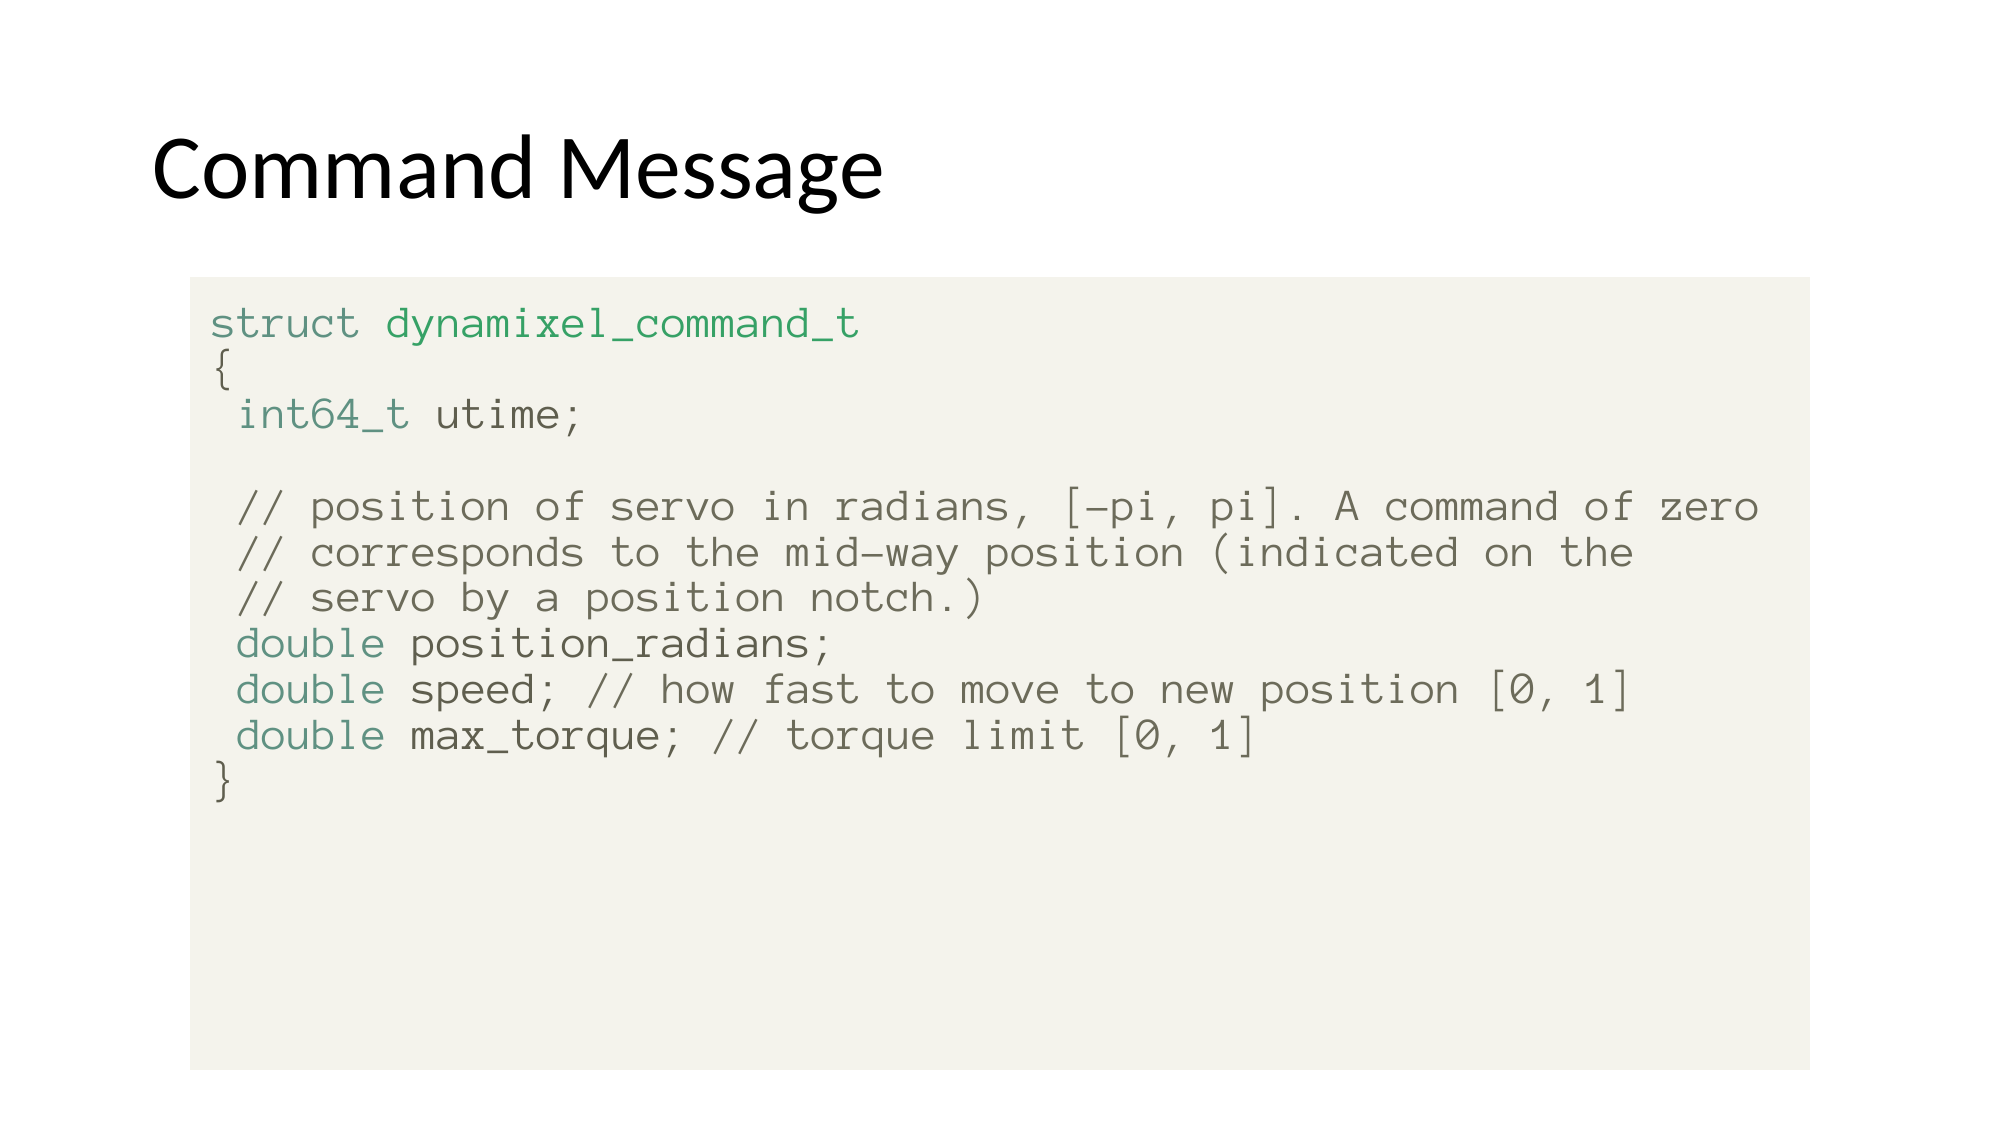

# Command Message
| struct dynamixel\_command\_t {  int64\_t utime;  // position of servo in radians, [-pi, pi]. A command of zero  // corresponds to the mid-way position (indicated on the  // servo by a position notch.)  double position\_radians;  double speed; // how fast to move to new position [0, 1]  double max\_torque; // torque limit [0, 1] } |
| --- |